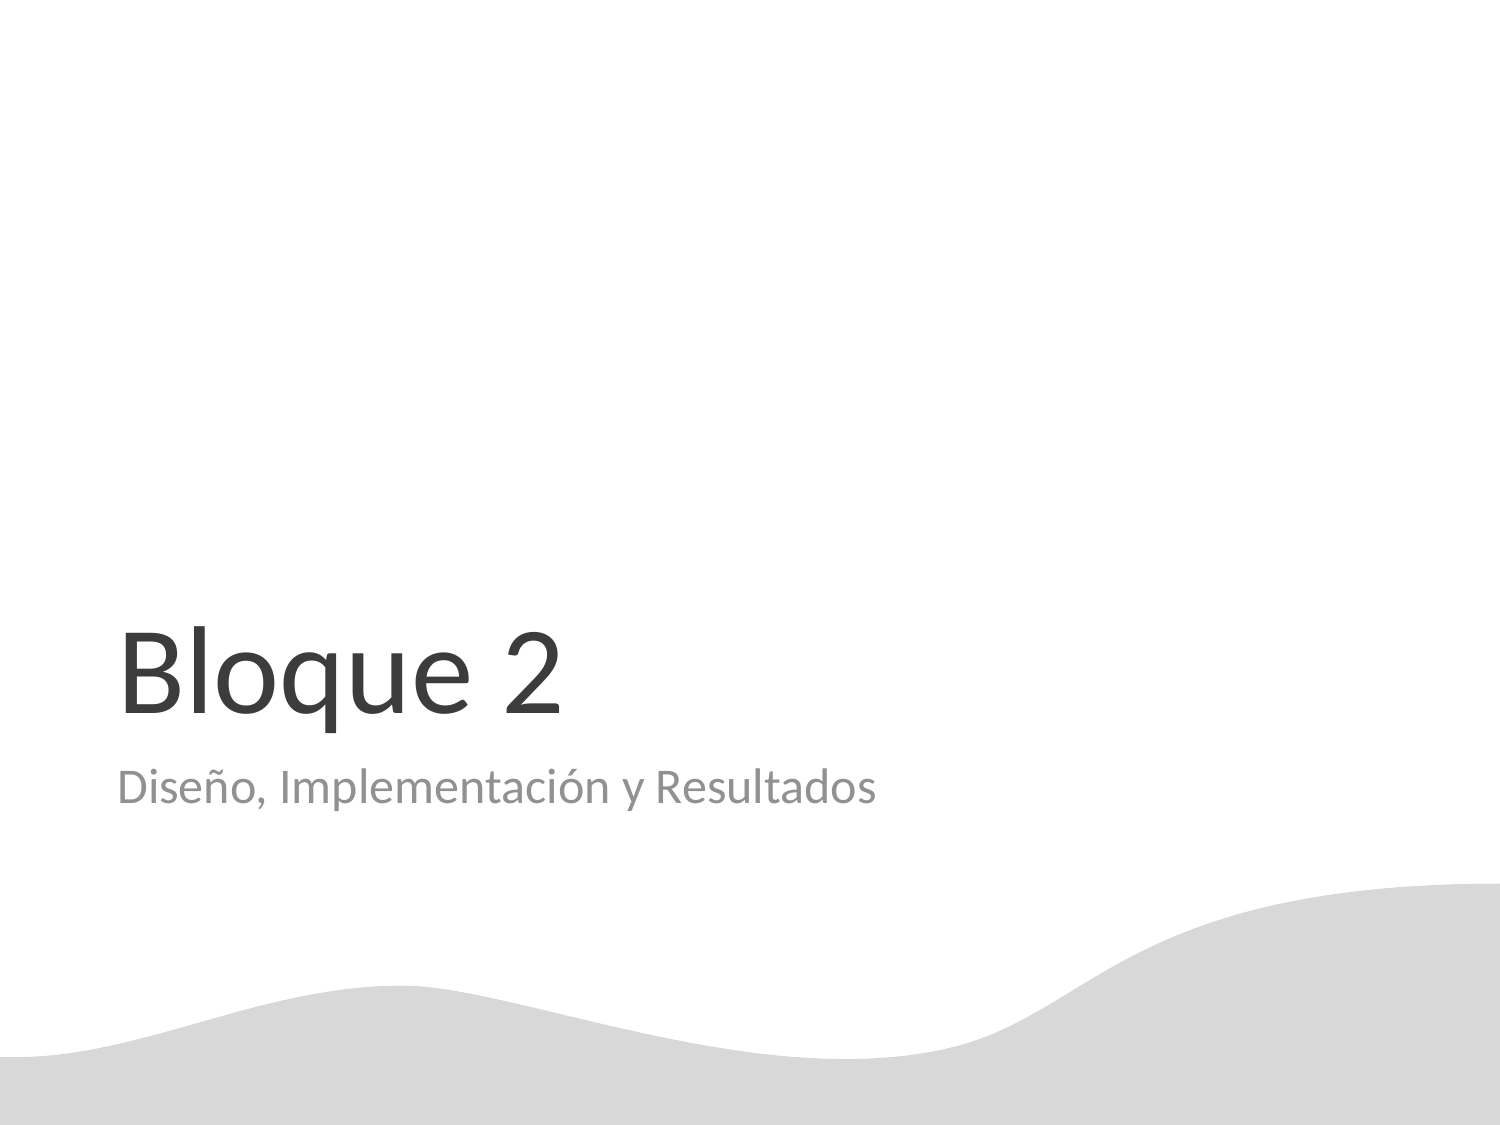

# Bloque 2
Diseño, Implementación y Resultados